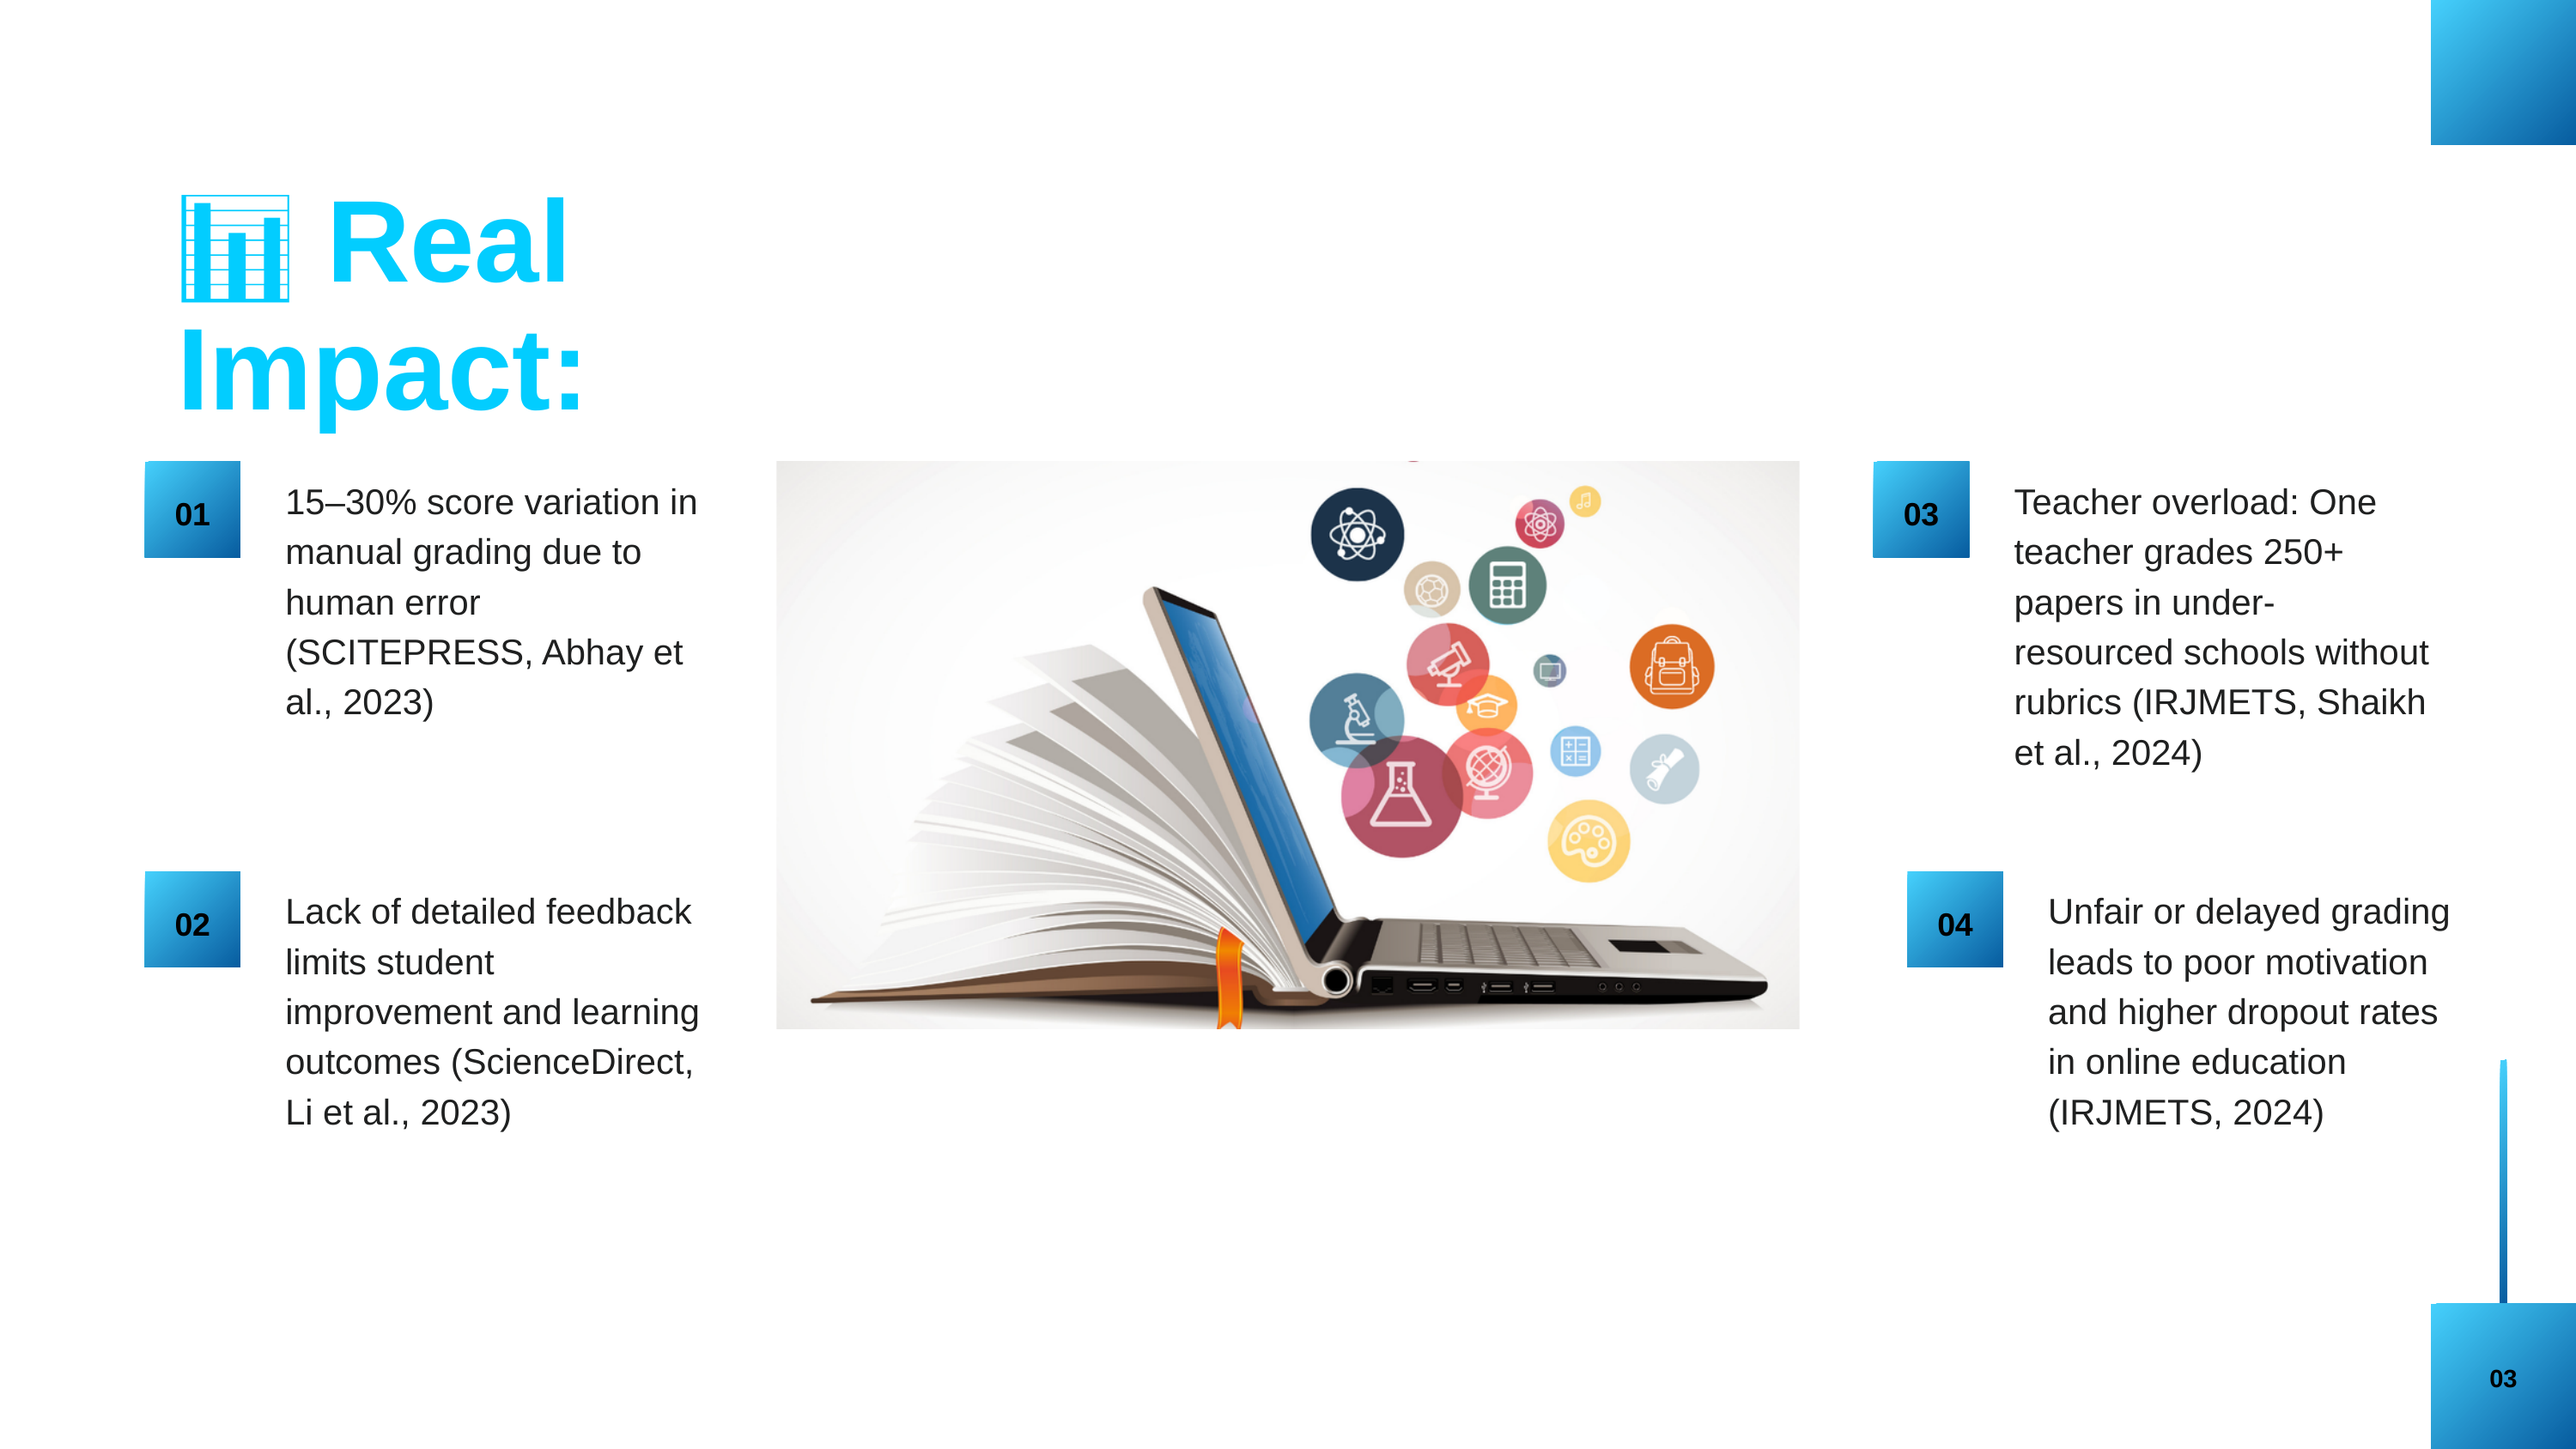

📊 Real Impact:

15–30% score variation in manual grading due to human error (SCITEPRESS, Abhay et al., 2023)
01

Teacher overload: One teacher grades 250+ papers in under-resourced schools without rubrics (IRJMETS, Shaikh et al., 2024)
03

Lack of detailed feedback limits student improvement and learning outcomes (ScienceDirect, Li et al., 2023)
02

Unfair or delayed grading leads to poor motivation and higher dropout rates in online education (IRJMETS, 2024)
04

03